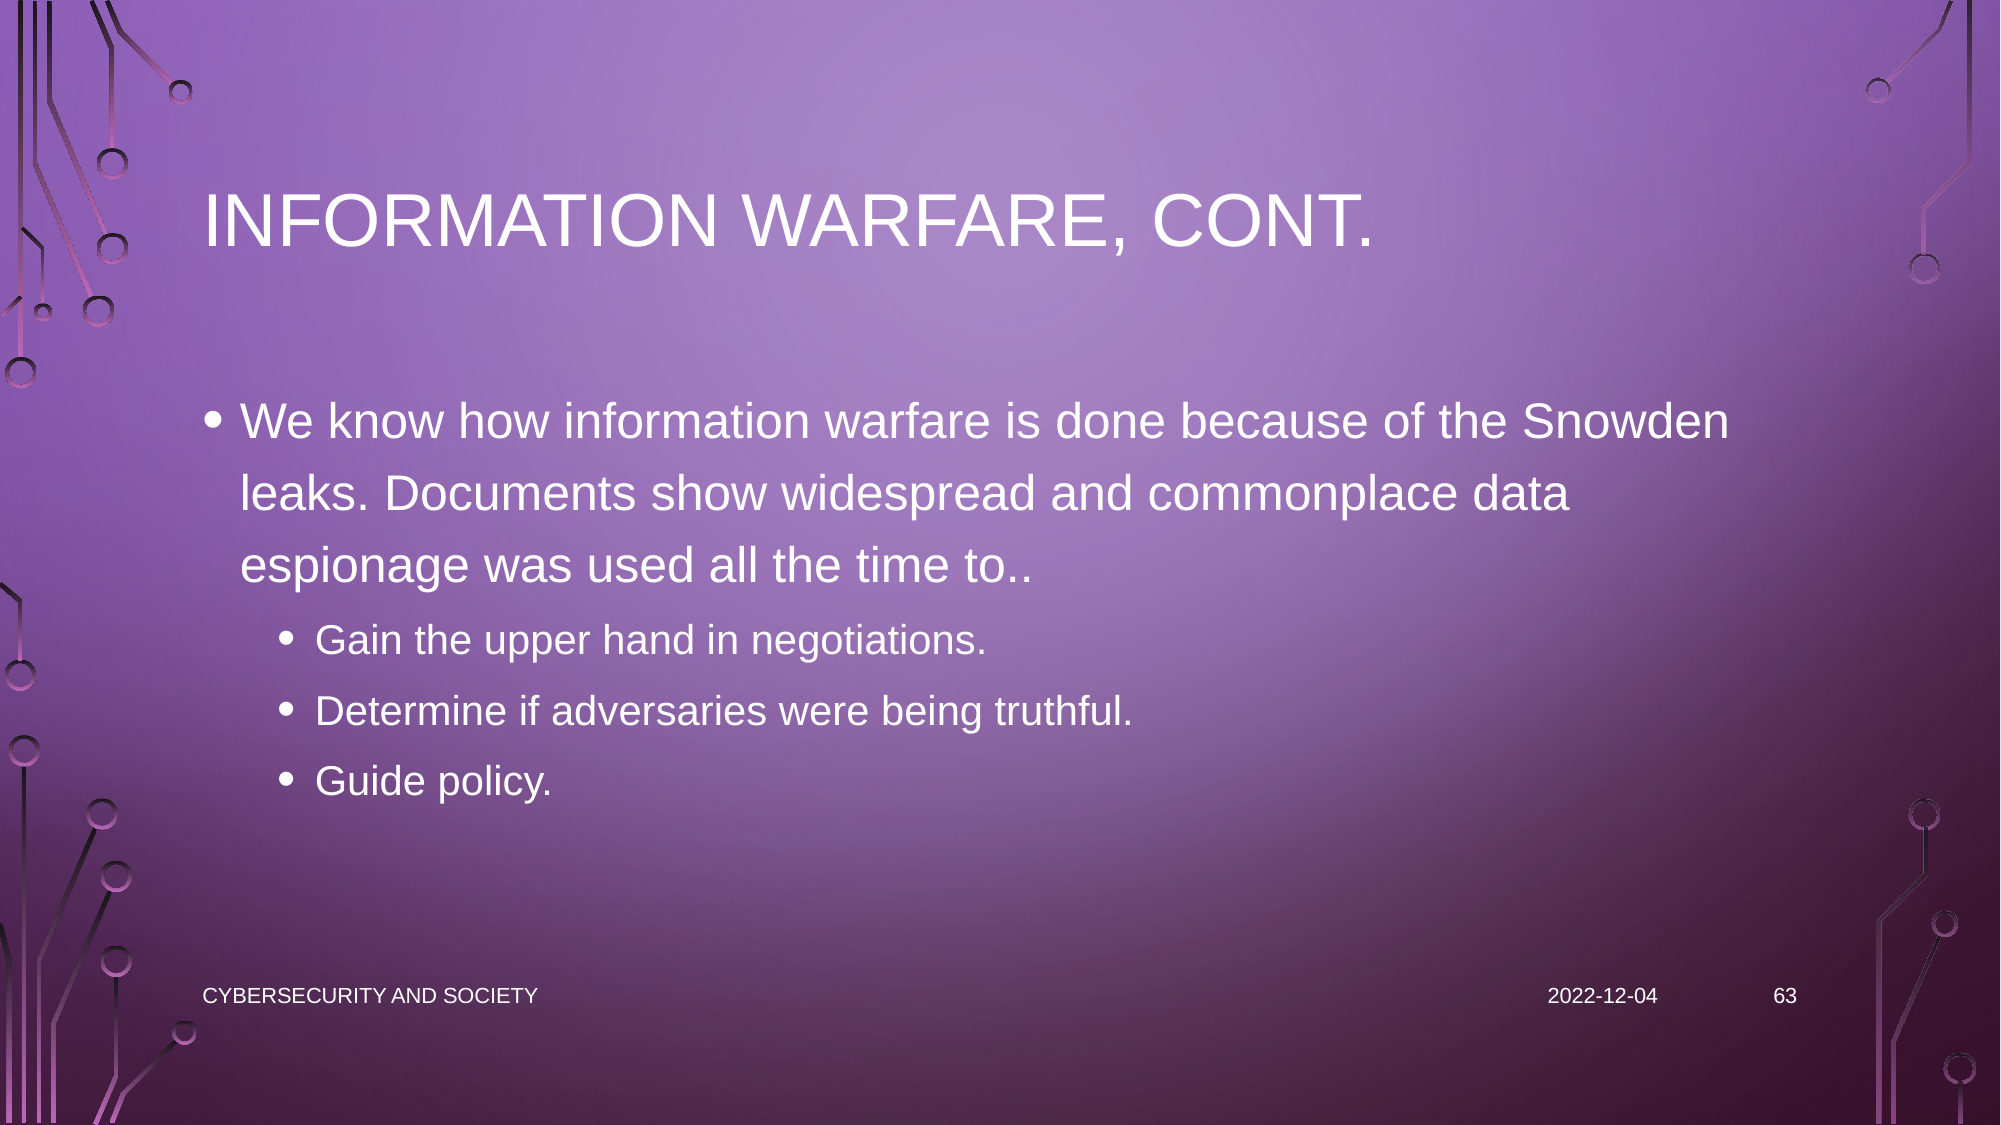

# Information Warfare, cont.
We know how information warfare is done because of the Snowden leaks. Documents show widespread and commonplace data espionage was used all the time to..
Gain the upper hand in negotiations.
Determine if adversaries were being truthful.
Guide policy.
63
Cybersecurity and Society
2022-12-04